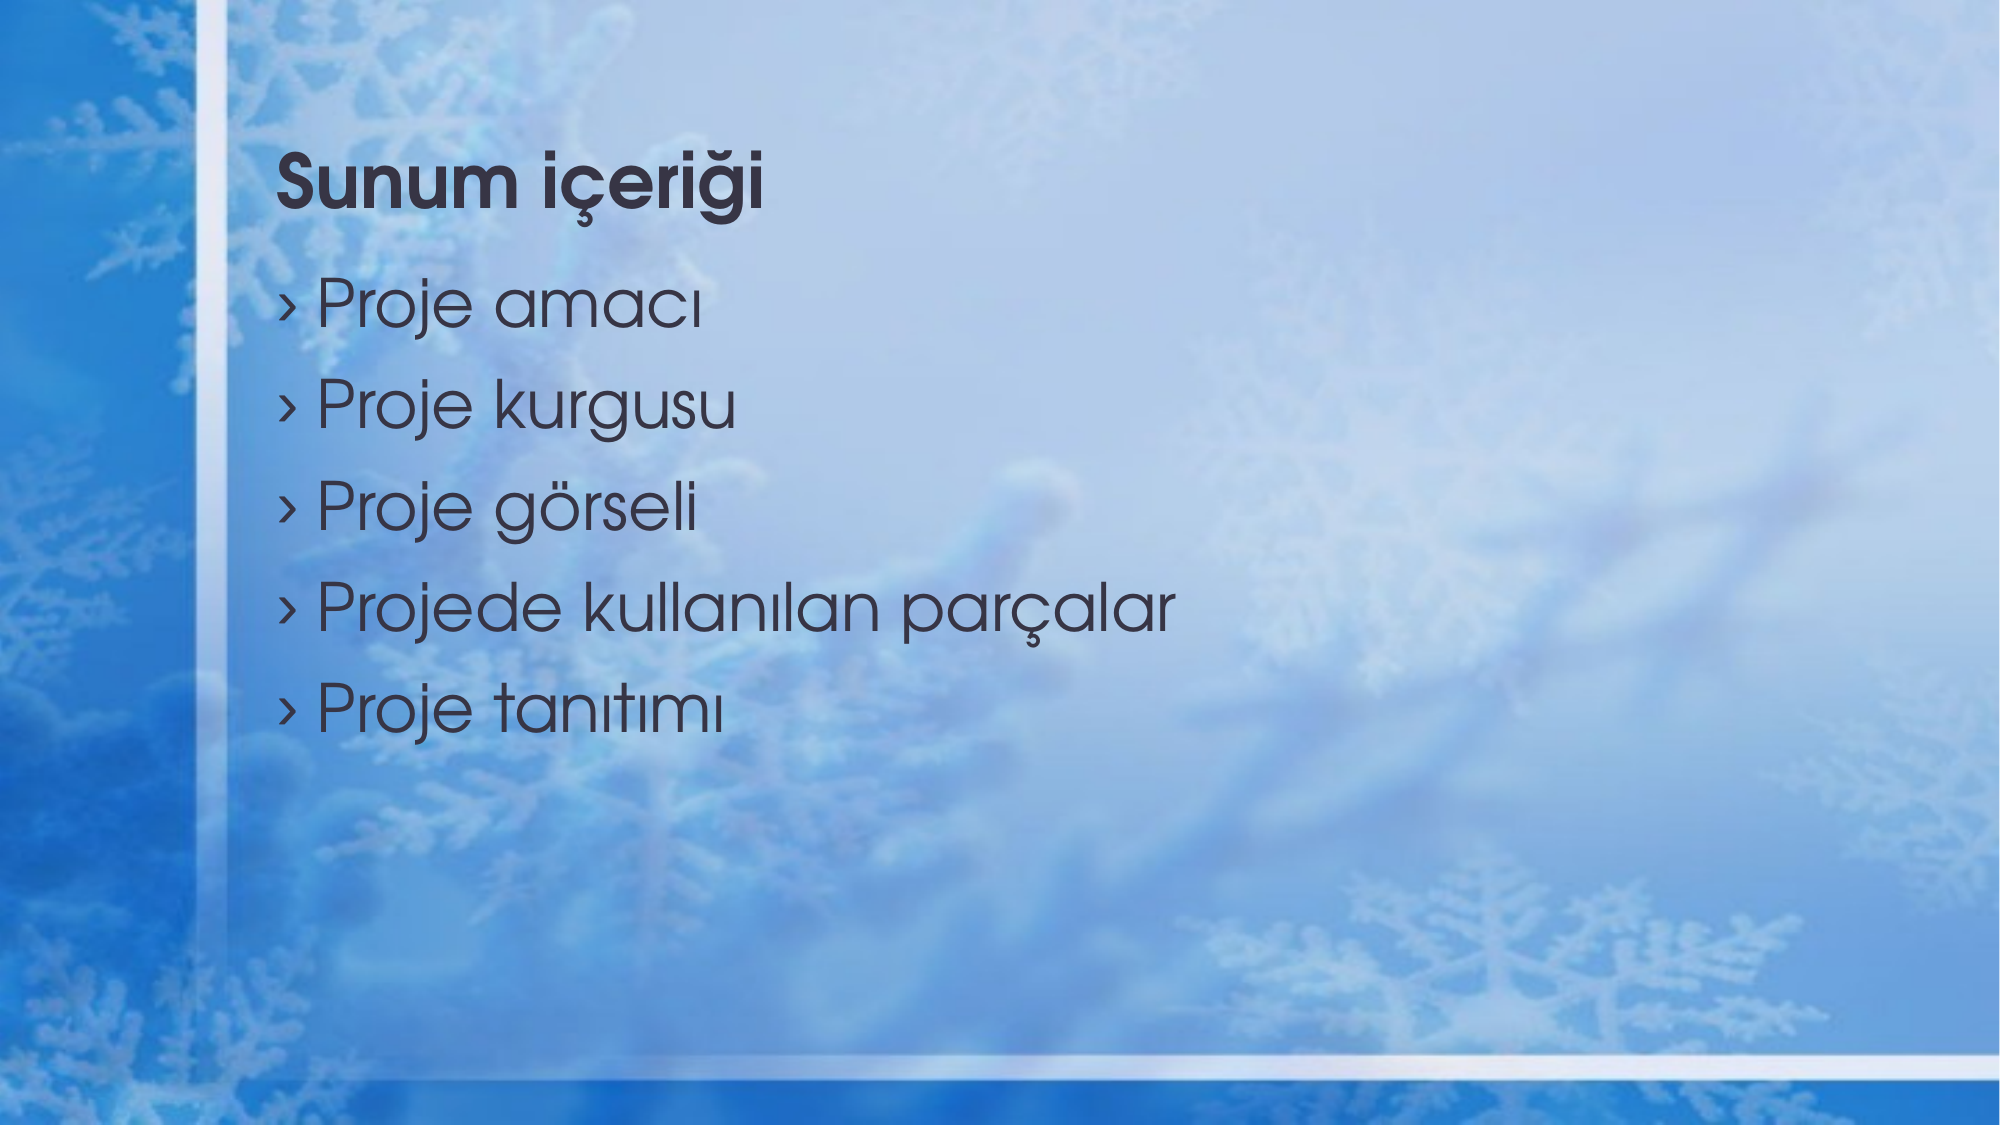

# Sunum içeriği
Proje amacı
Proje kurgusu
Proje görseli
Projede kullanılan parçalar
Proje tanıtımı